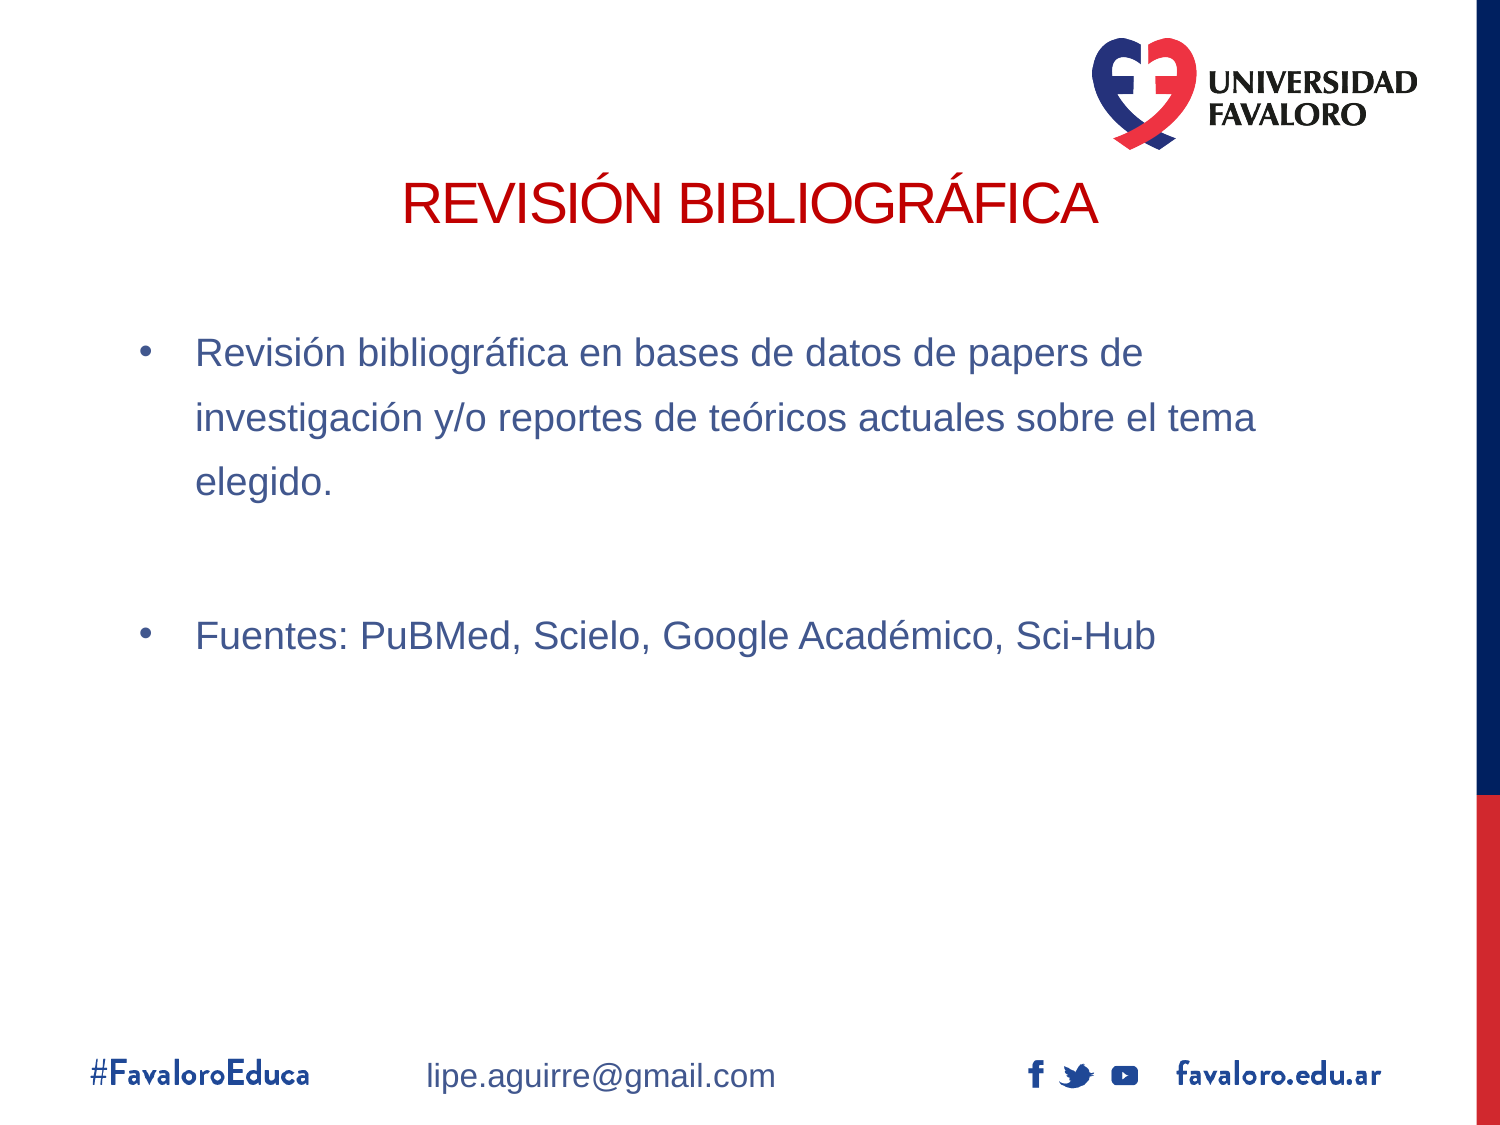

# Revisión Bibliográfica
Revisión bibliográfica en bases de datos de papers de investigación y/o reportes de teóricos actuales sobre el tema elegido.

Fuentes: PuBMed, Scielo, Google Académico, Sci-Hub

lipe.aguirre@gmail.com